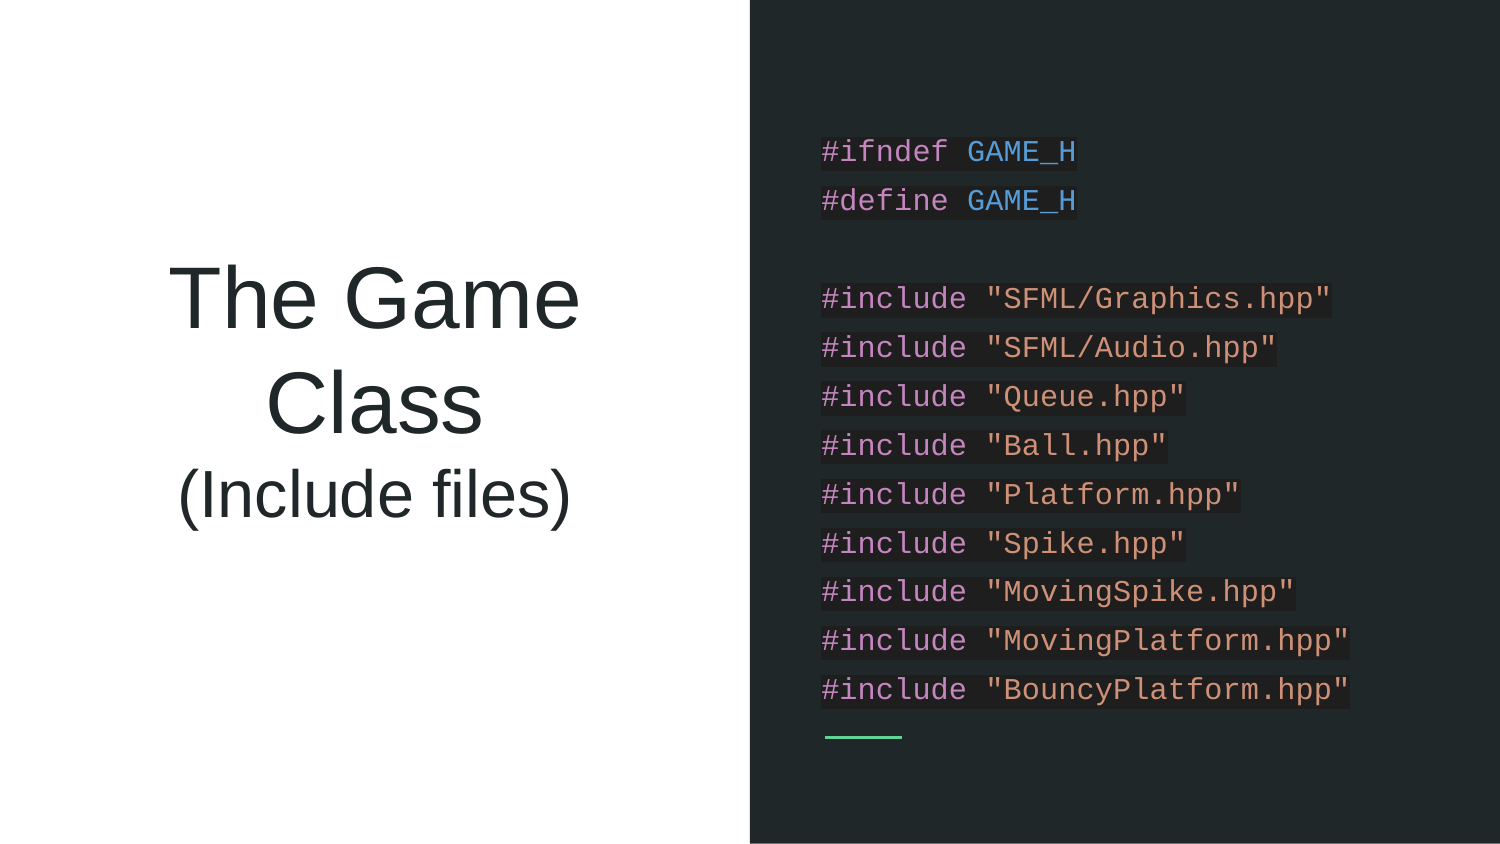

#ifndef GAME_H
#define GAME_H

#include "SFML/Graphics.hpp"
#include "SFML/Audio.hpp"
#include "Queue.hpp"
#include "Ball.hpp"
#include "Platform.hpp"
#include "Spike.hpp"
#include "MovingSpike.hpp"
#include "MovingPlatform.hpp"
#include "BouncyPlatform.hpp"
# The Game Class
(Include files)